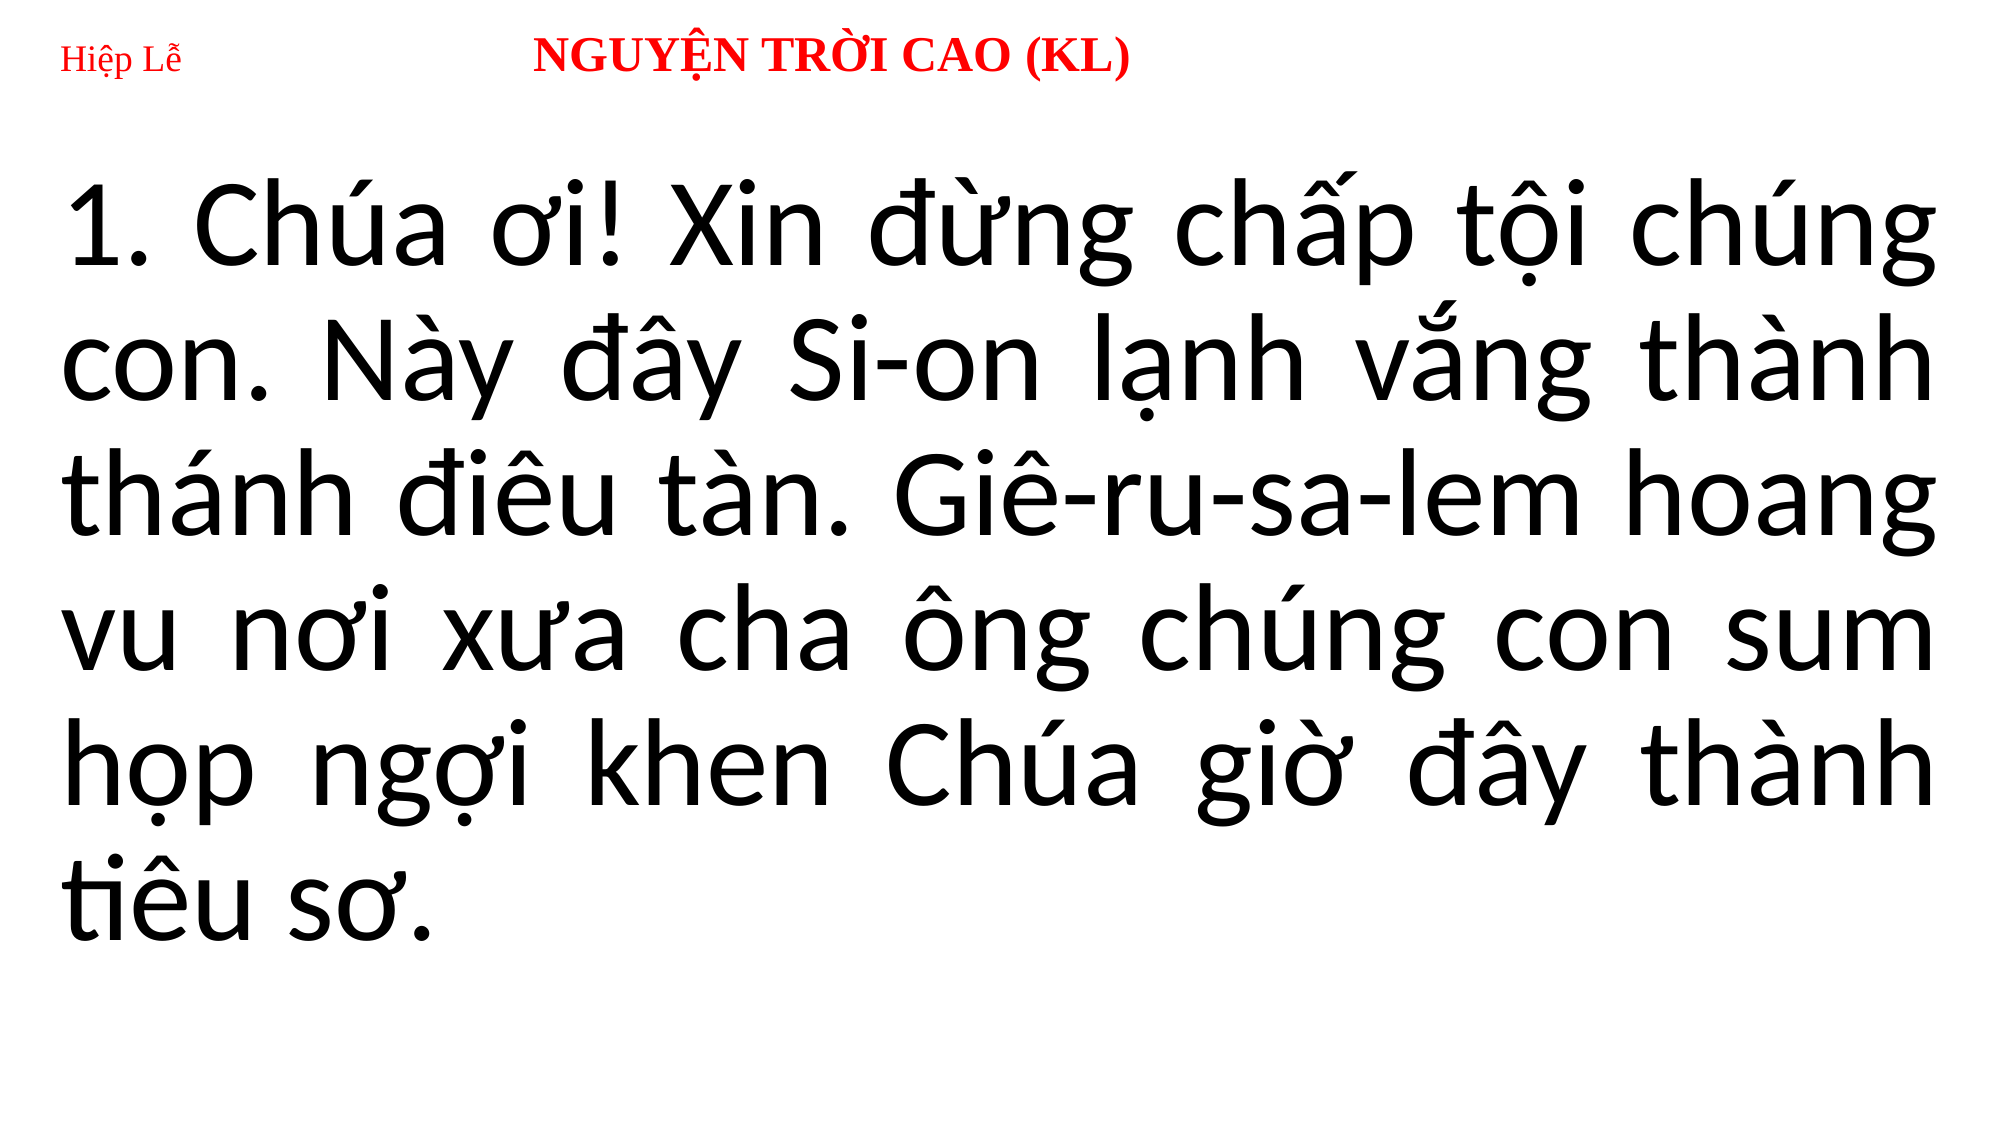

# Hiệp Lễ                                     NGUYỆN TRỜI CAO (KL)
1. Chúa ơi! Xin đừng chấp tội chúng con. Này đây Si-on lạnh vắng thành thánh điêu tàn. Giê-ru-sa-lem hoang vu nơi xưa cha ông chúng con sum họp ngợi khen Chúa giờ đây thành tiêu sơ.